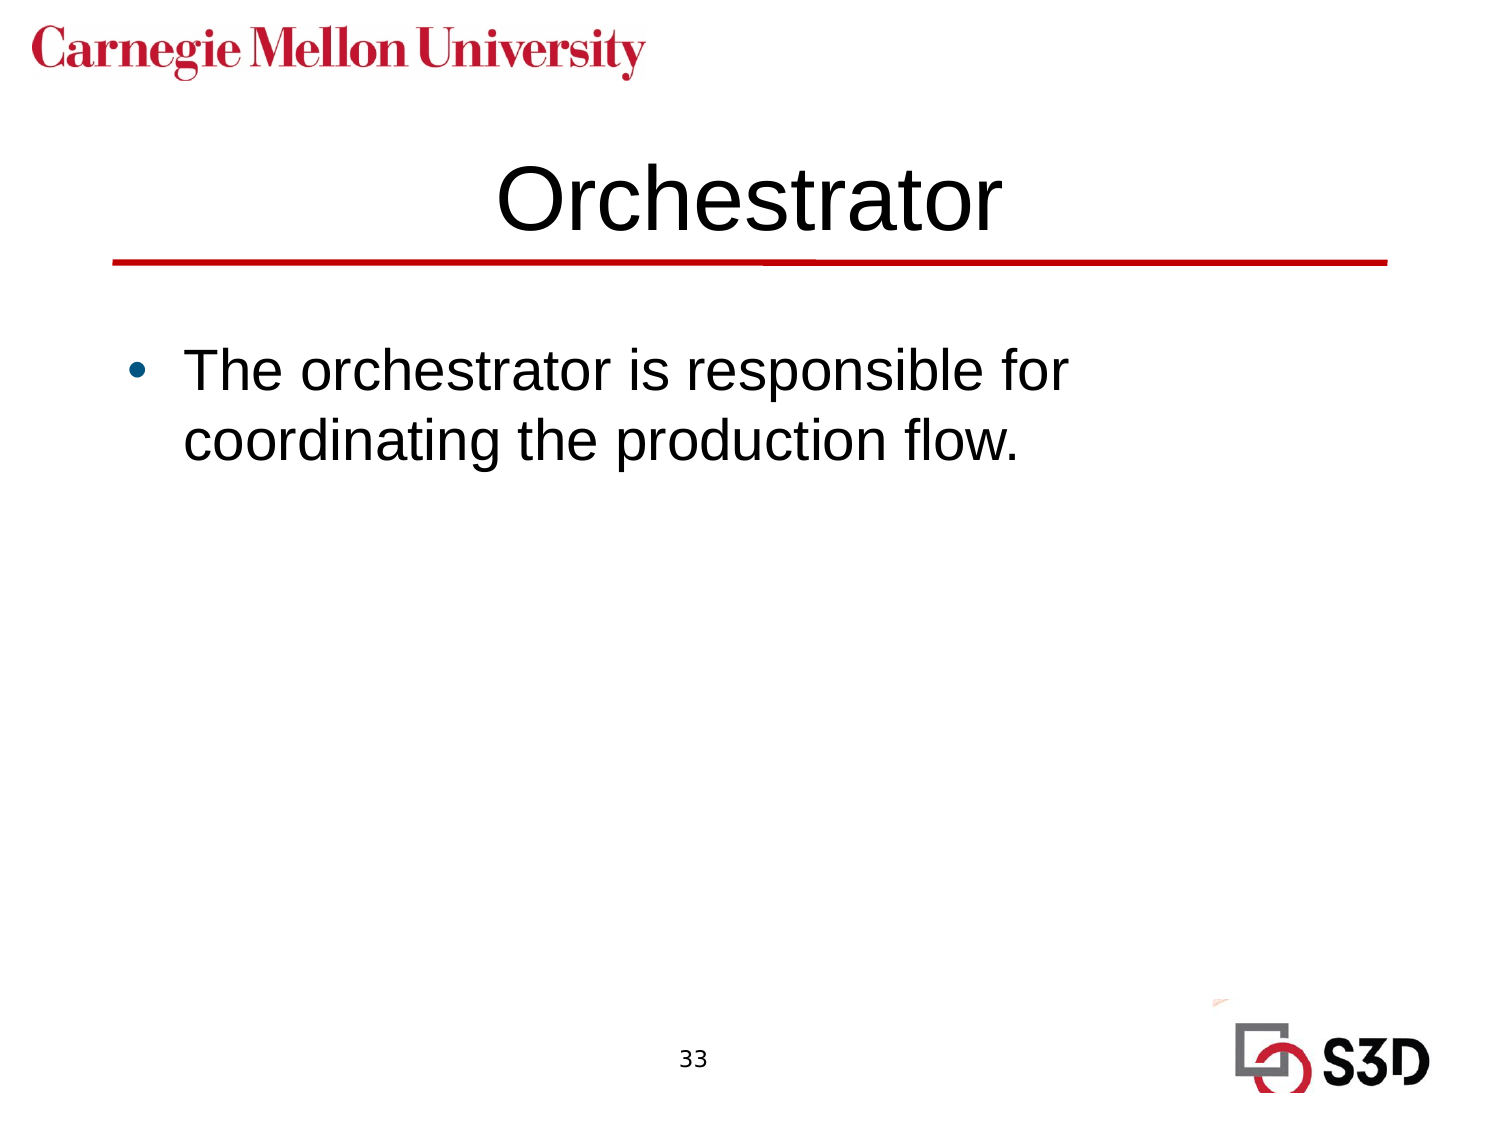

# Orchestrator
The orchestrator is responsible for coordinating the production flow.